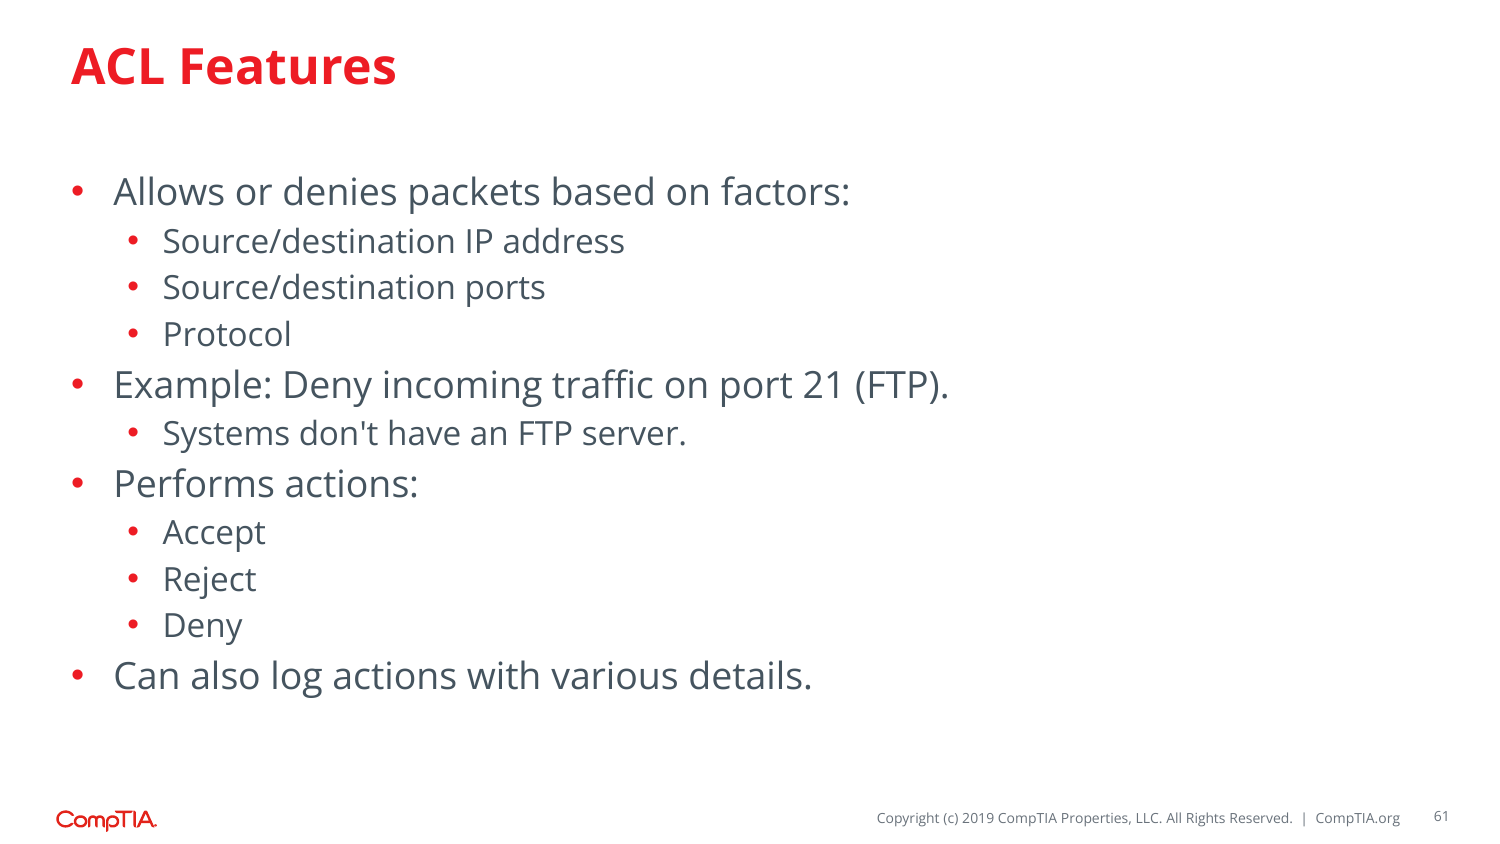

# ACL Features
Allows or denies packets based on factors:
Source/destination IP address
Source/destination ports
Protocol
Example: Deny incoming traffic on port 21 (FTP).
Systems don't have an FTP server.
Performs actions:
Accept
Reject
Deny
Can also log actions with various details.
61